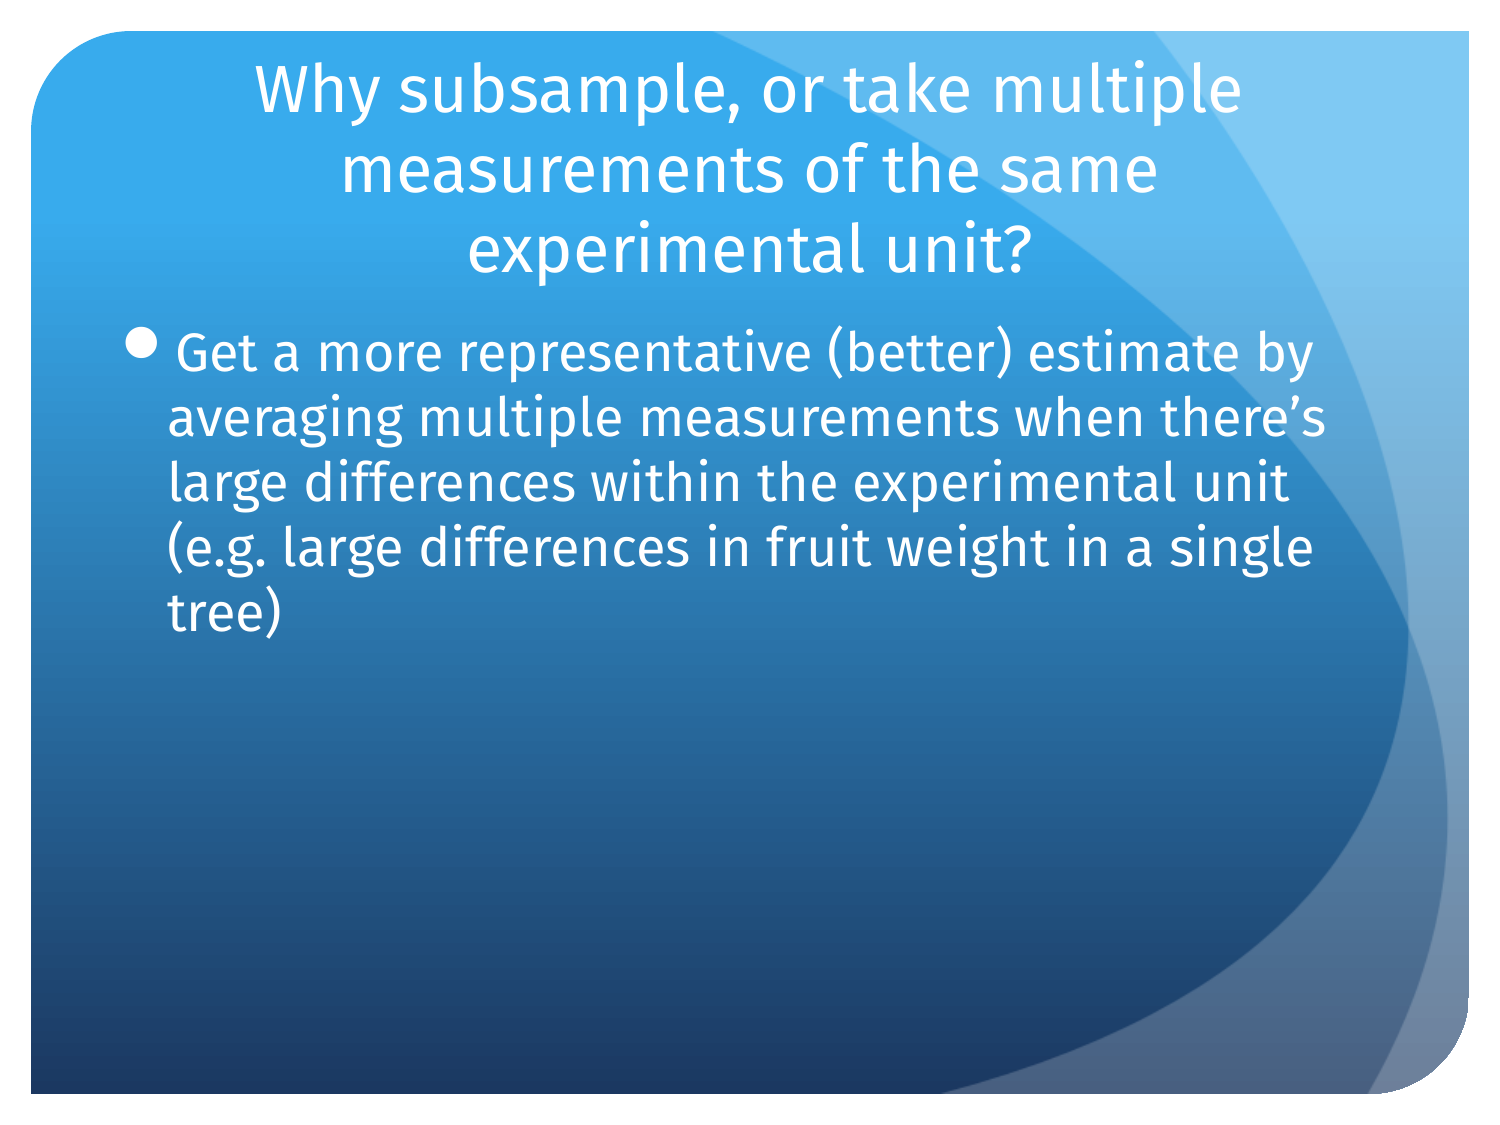

# Why subsample, or take multiple measurements of the same experimental unit?
Get a more representative (better) estimate by averaging multiple measurements when there’s large differences within the experimental unit (e.g. large differences in fruit weight in a single tree)